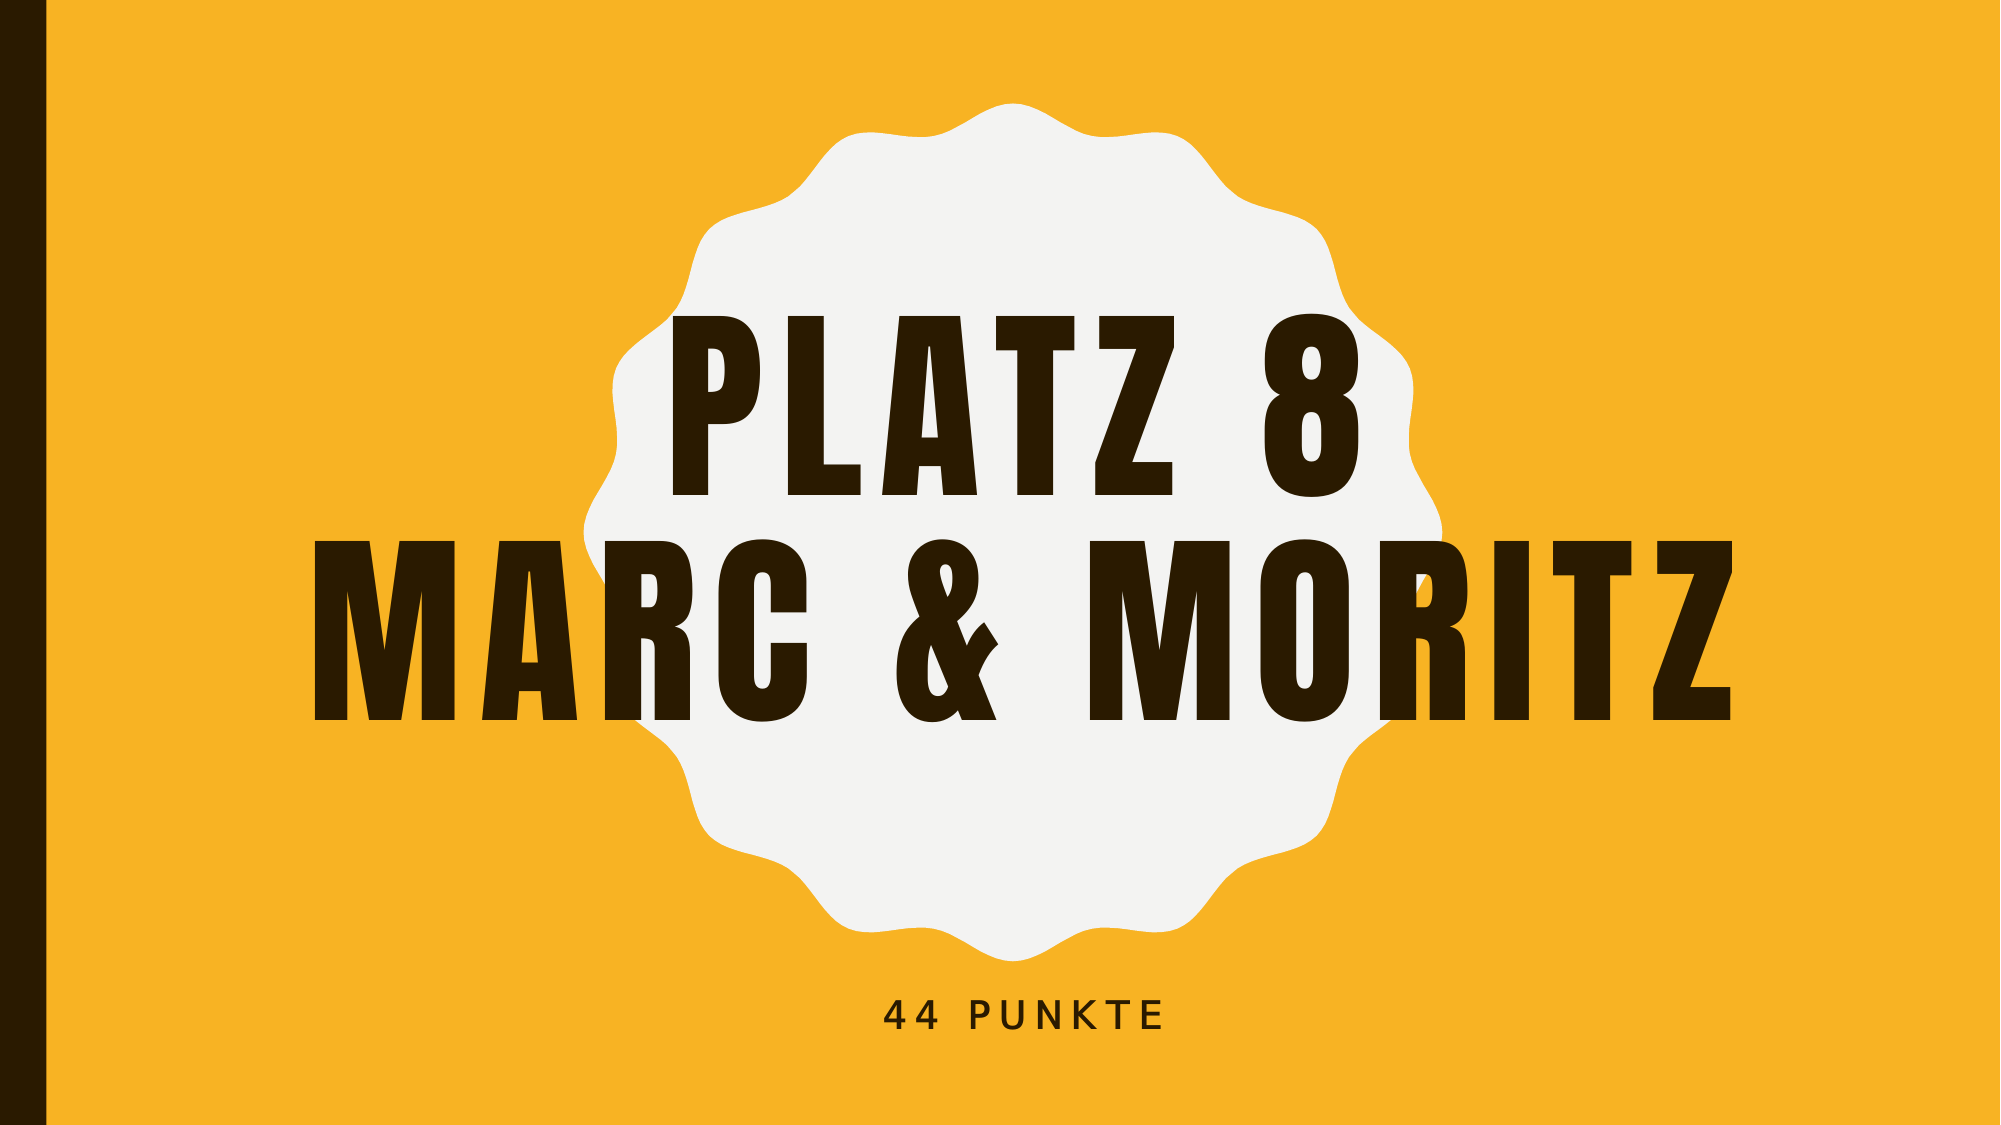

# Platz 8 Marc & Moritz
44 Punkte